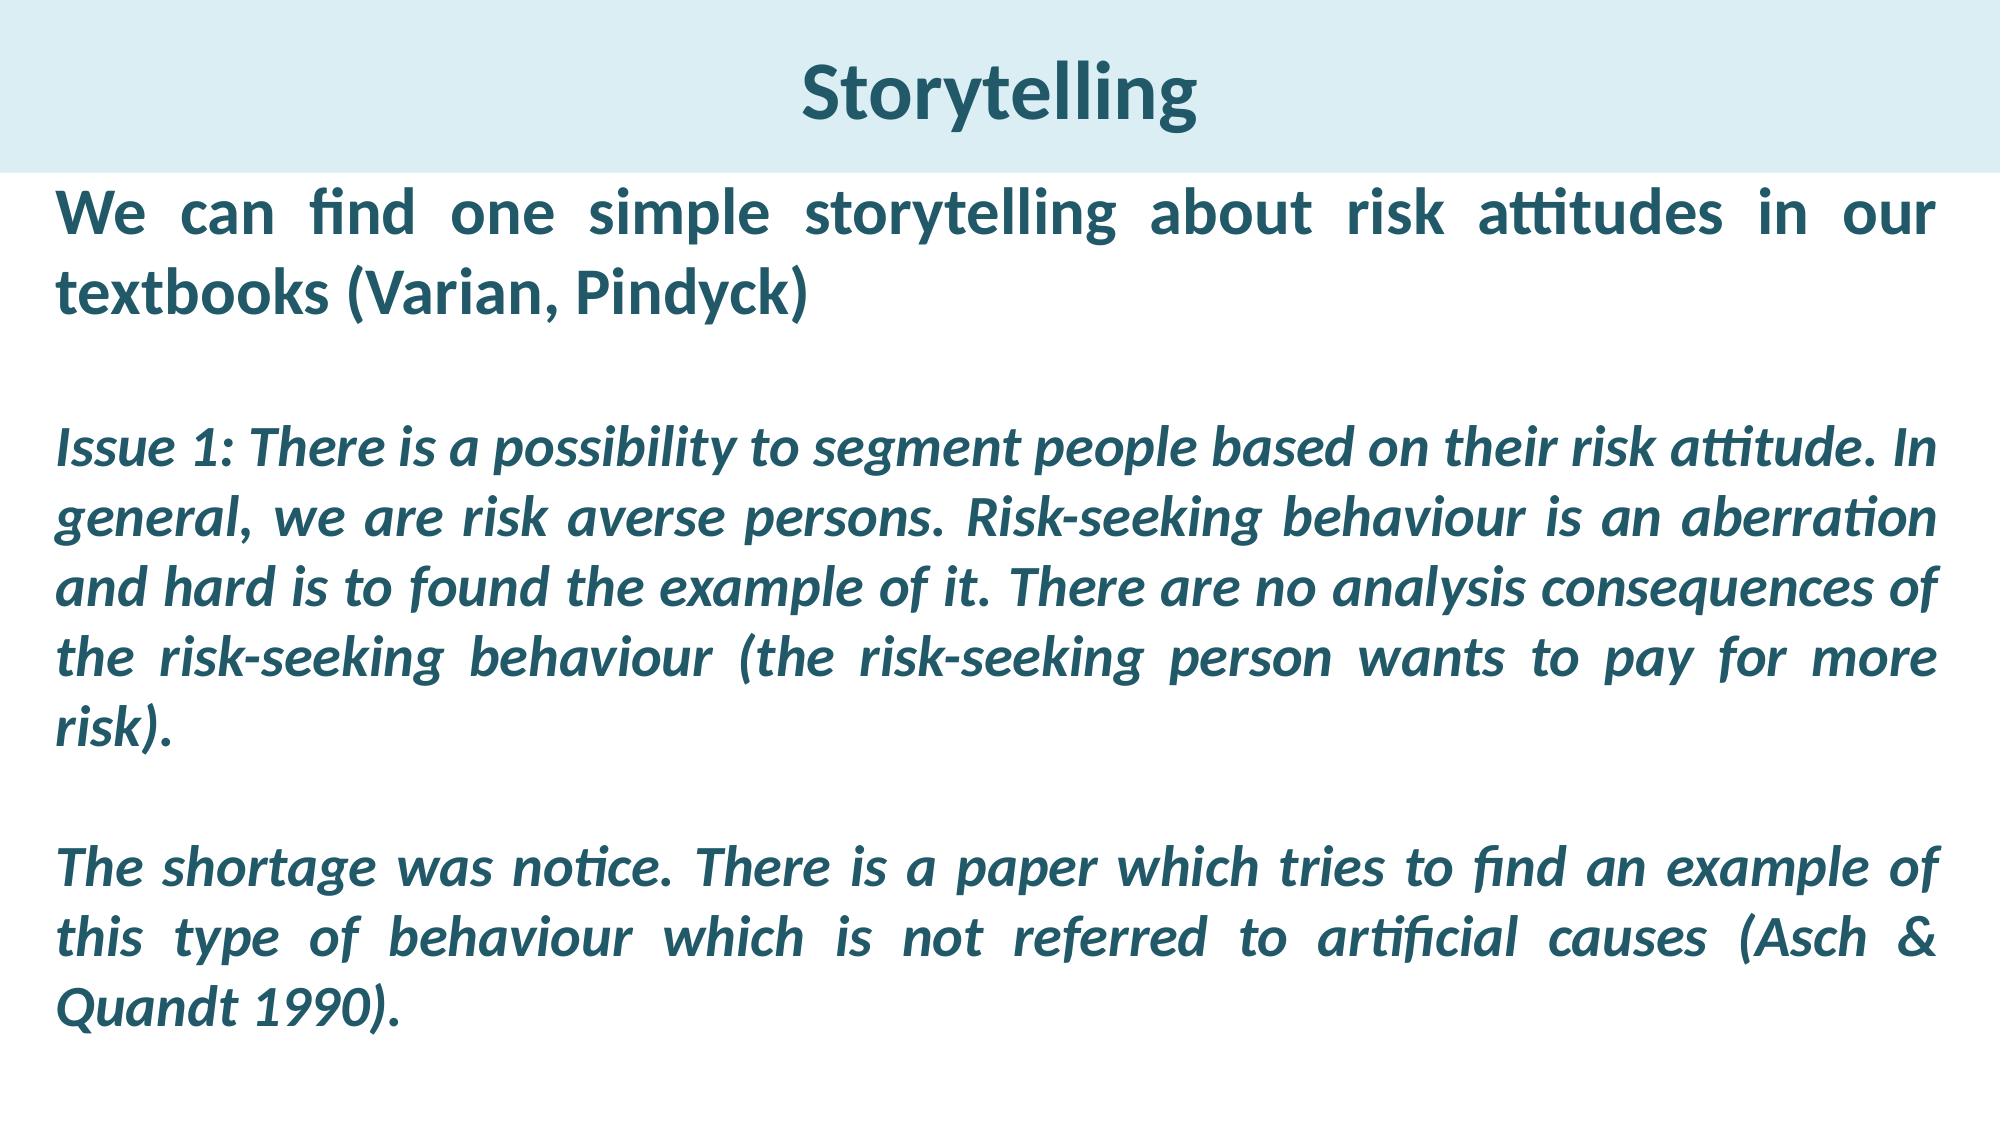

# Storytelling
We can find one simple storytelling about risk attitudes in our textbooks (Varian, Pindyck)

Issue 1: There is a possibility to segment people based on their risk attitude. In general, we are risk averse persons. Risk-seeking behaviour is an aberration and hard is to found the example of it. There are no analysis consequences of the risk-seeking behaviour (the risk-seeking person wants to pay for more risk).

The shortage was notice. There is a paper which tries to find an example of this type of behaviour which is not referred to artificial causes (Asch & Quandt 1990).